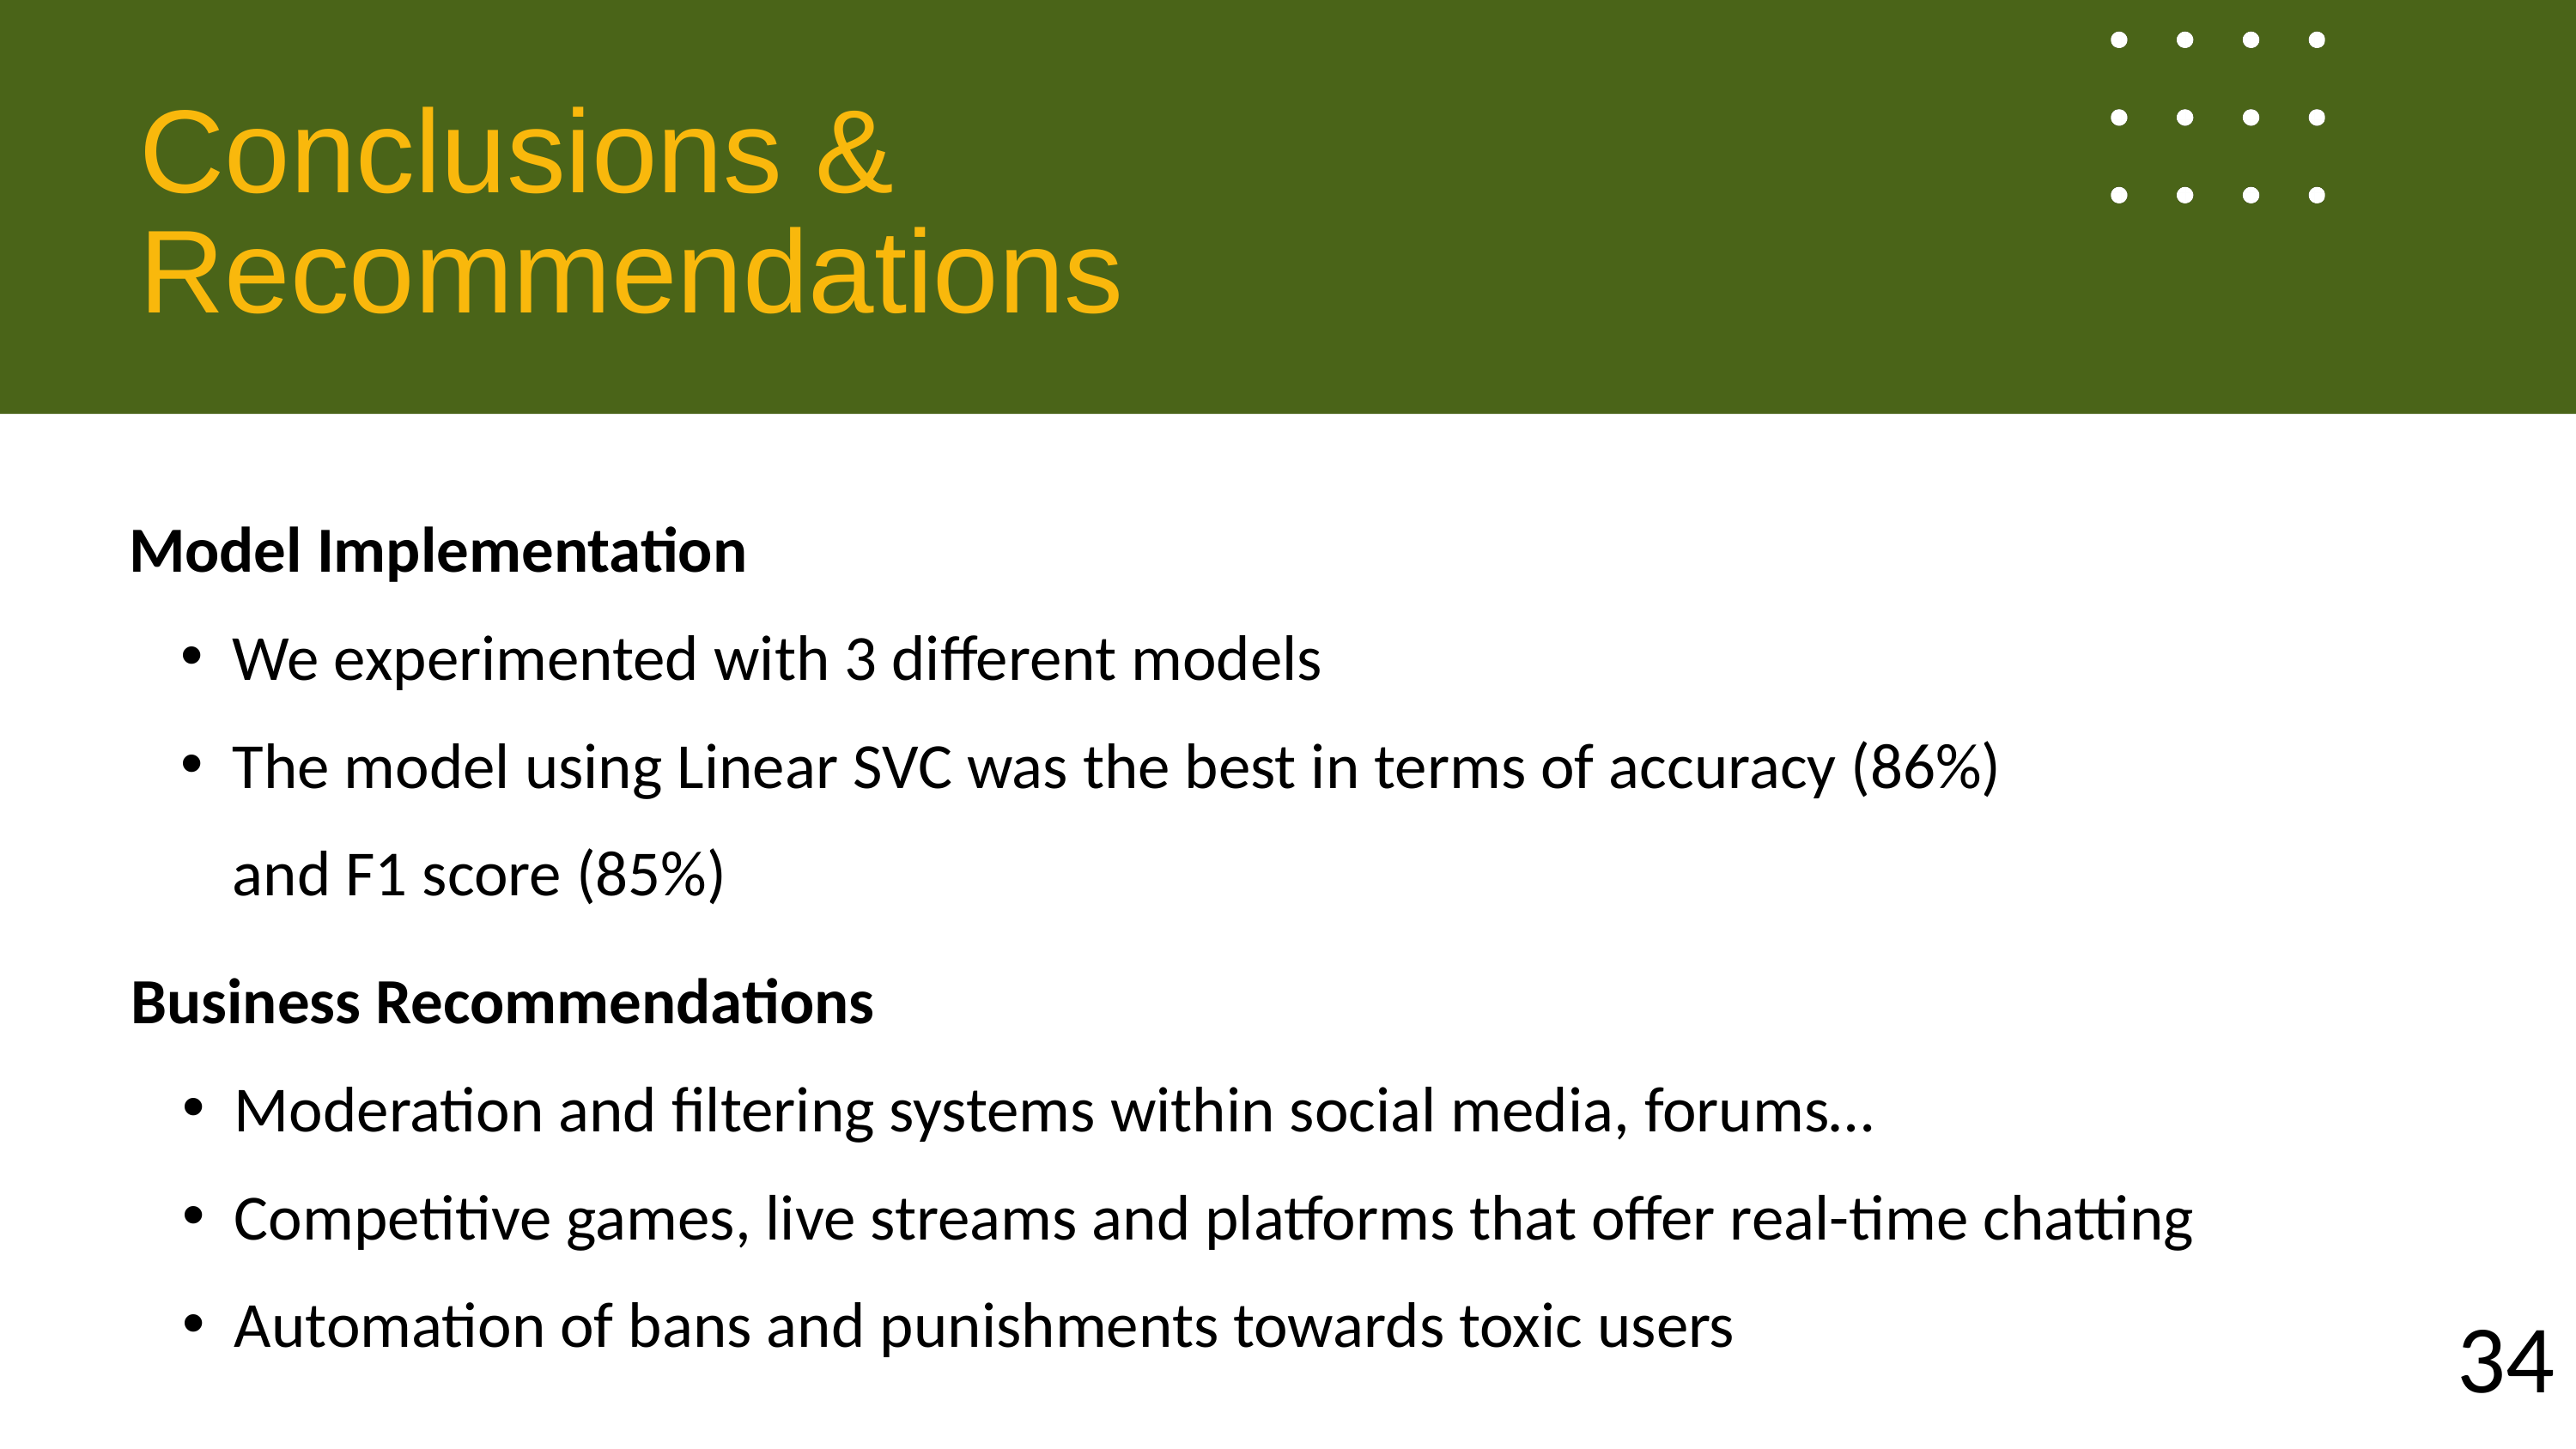

Conclusions &
Recommendations
Model Implementation
We experimented with 3 different models
The model using Linear SVC was the best in terms of accuracy (86%) and F1 score (85%)
Business Recommendations
Moderation and filtering systems within social media, forums…
Competitive games, live streams and platforms that offer real-time chatting
Automation of bans and punishments towards toxic users
34